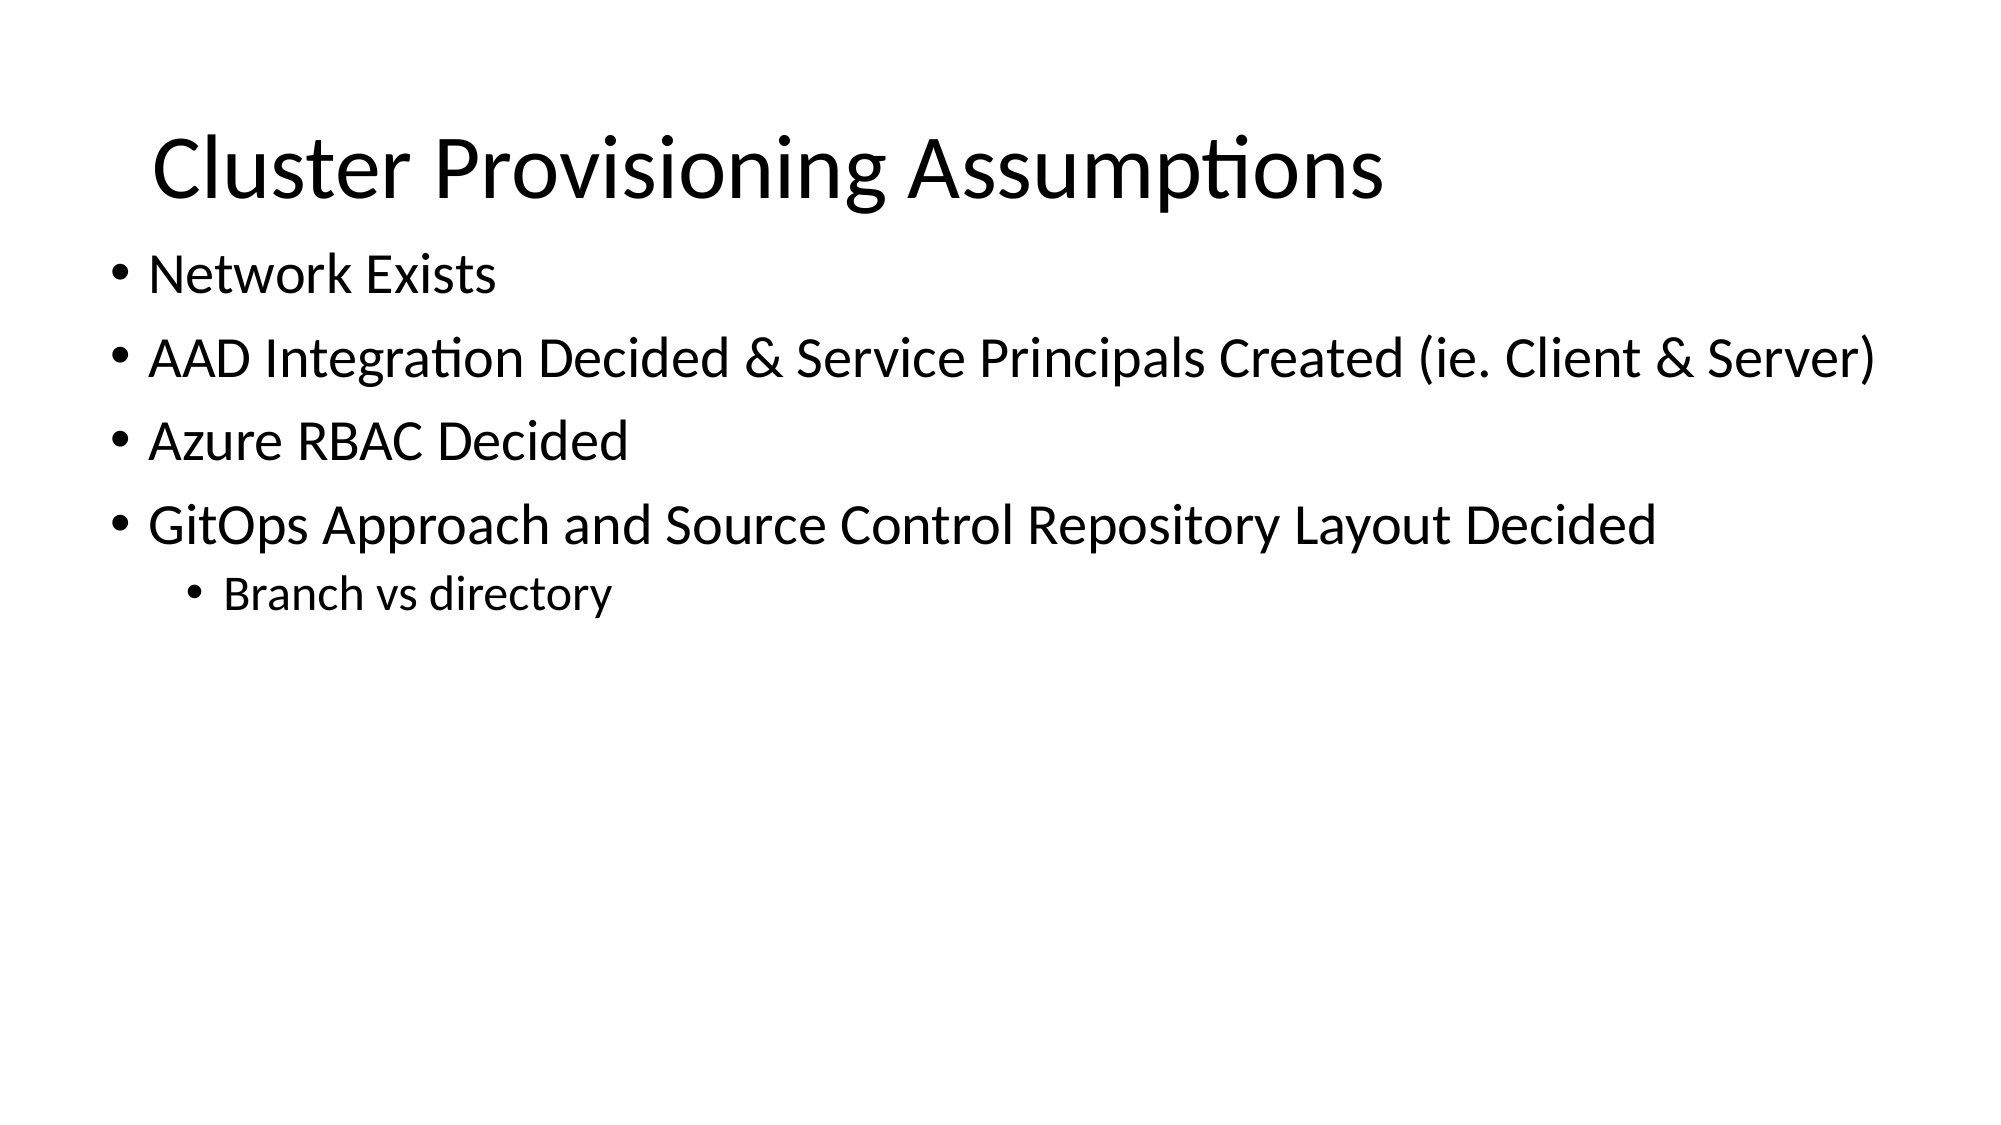

# Cluster Provisioning Assumptions
Network Exists
AAD Integration Decided & Service Principals Created (ie. Client & Server)
Azure RBAC Decided
GitOps Approach and Source Control Repository Layout Decided
Branch vs directory